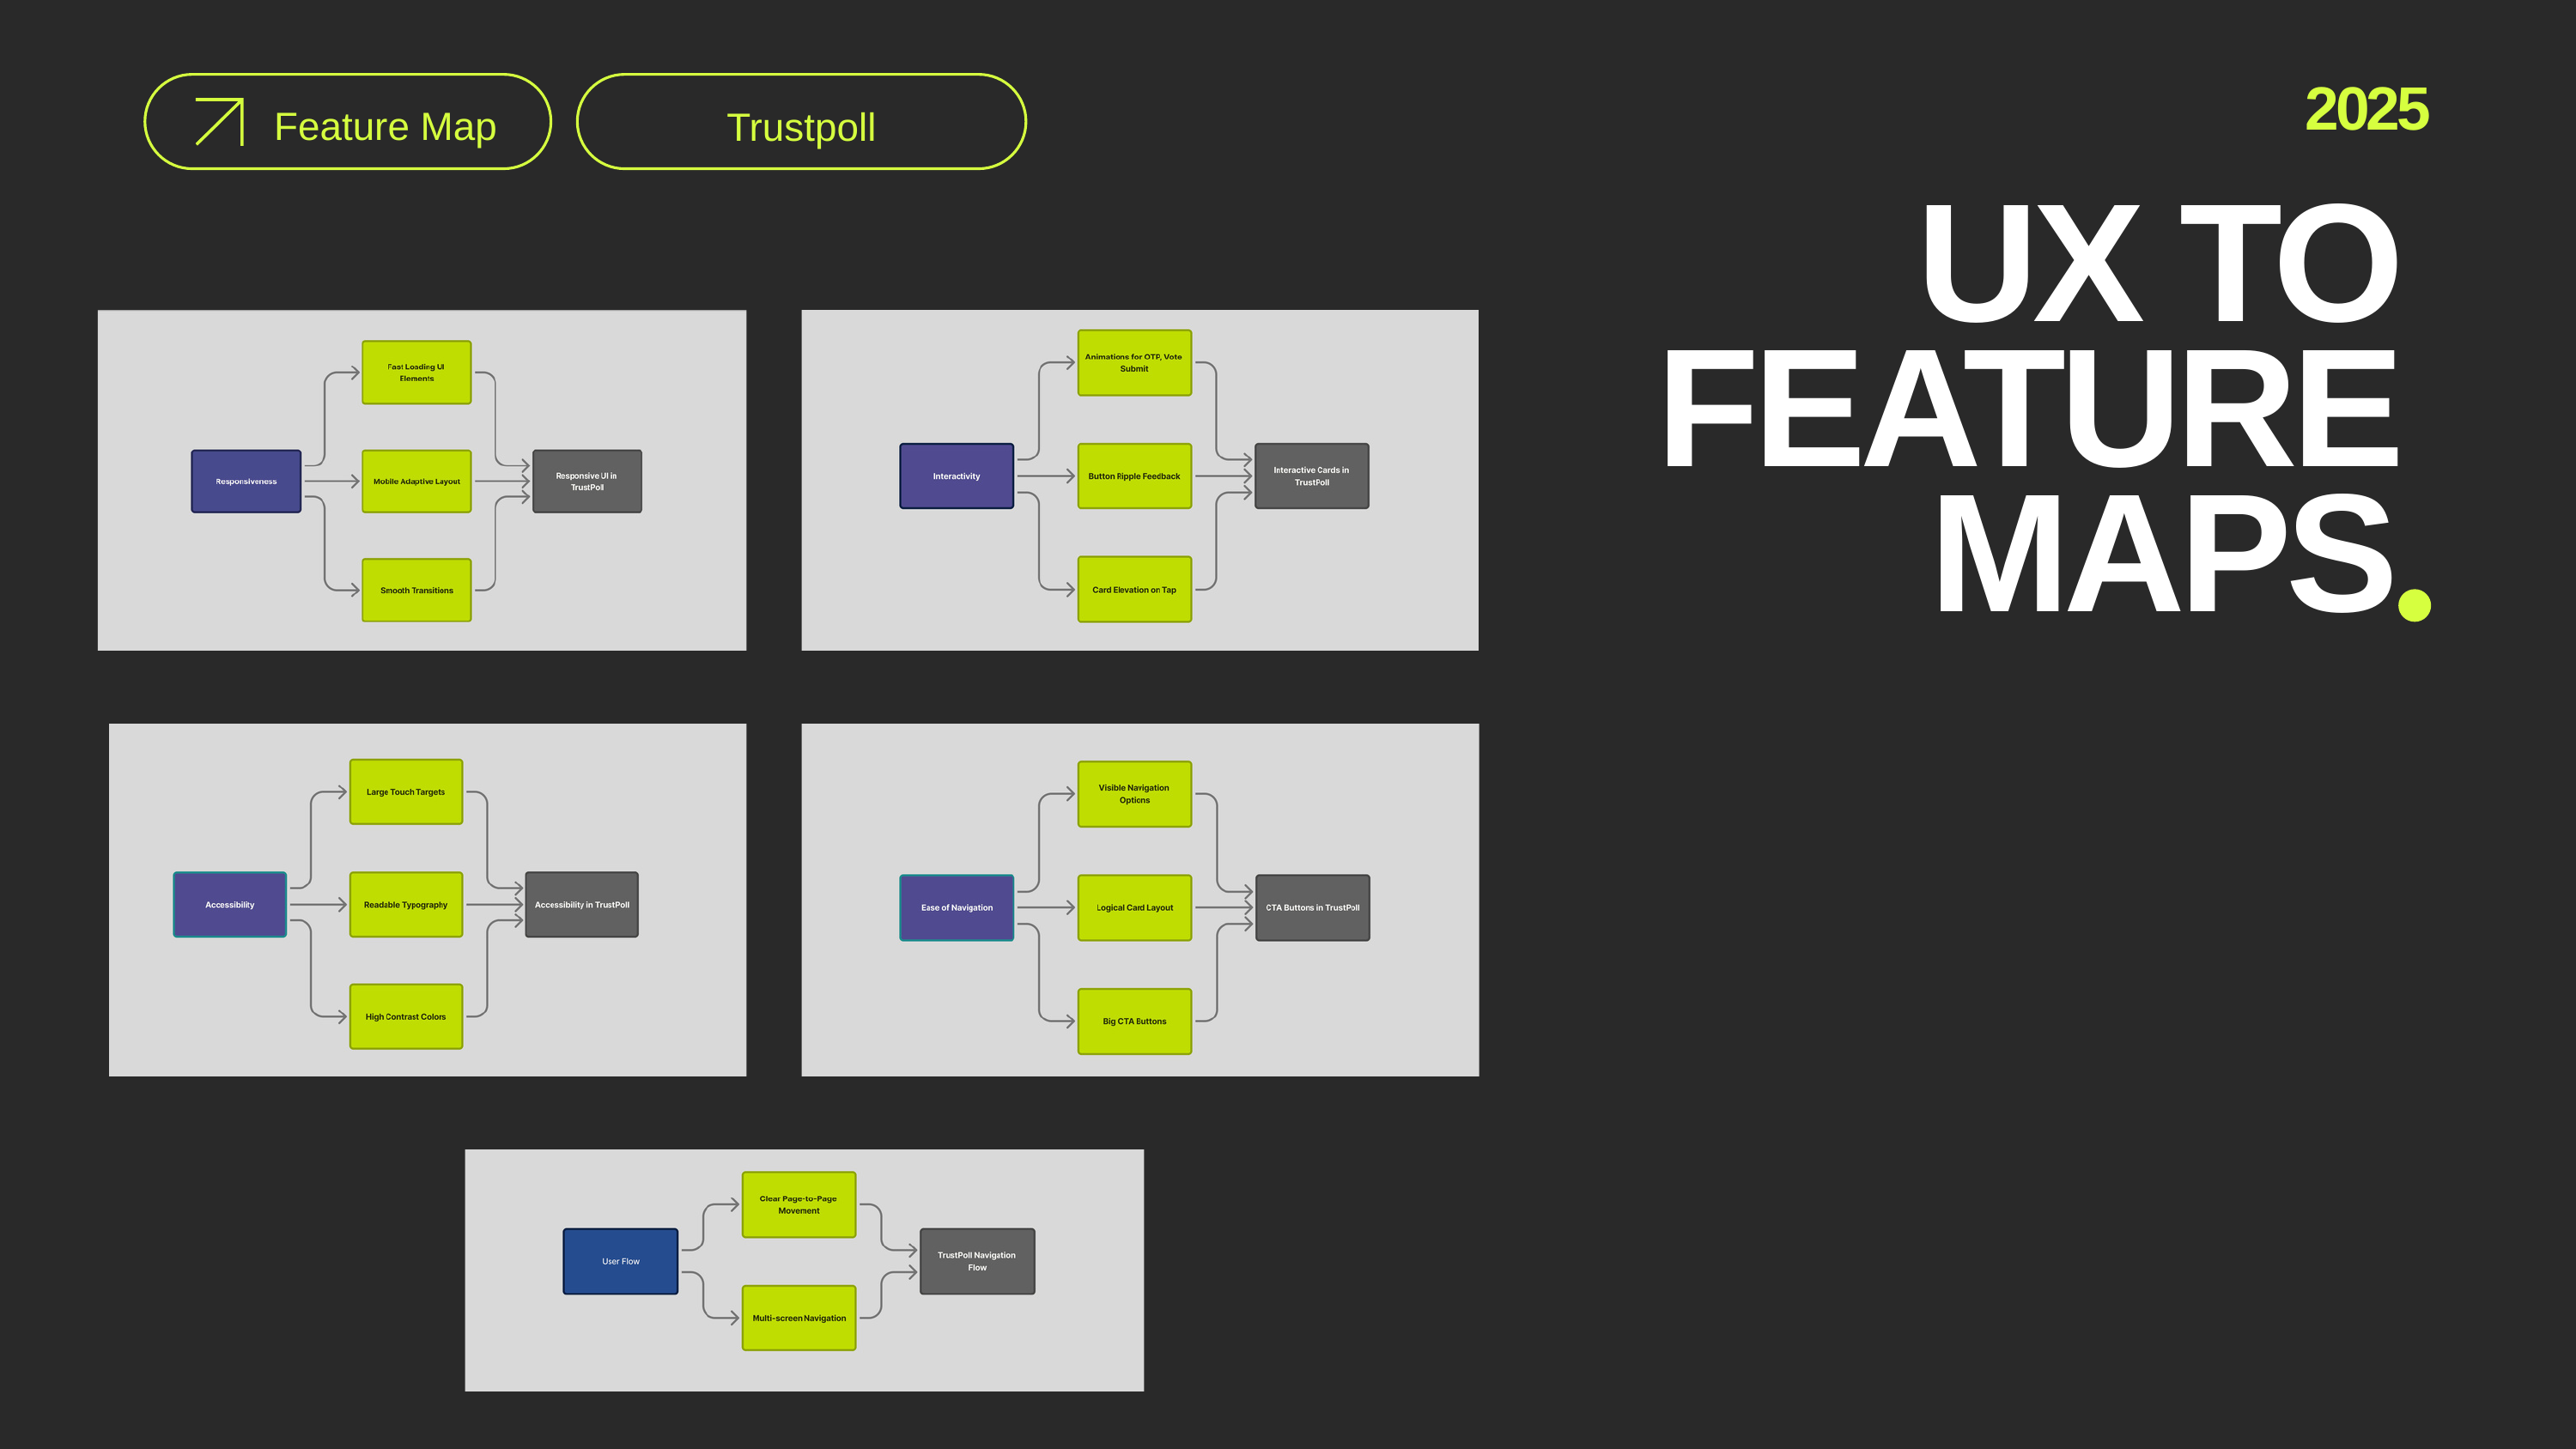

Trustpoll
2025
Feature Map

UX TO FEATURE MAPS